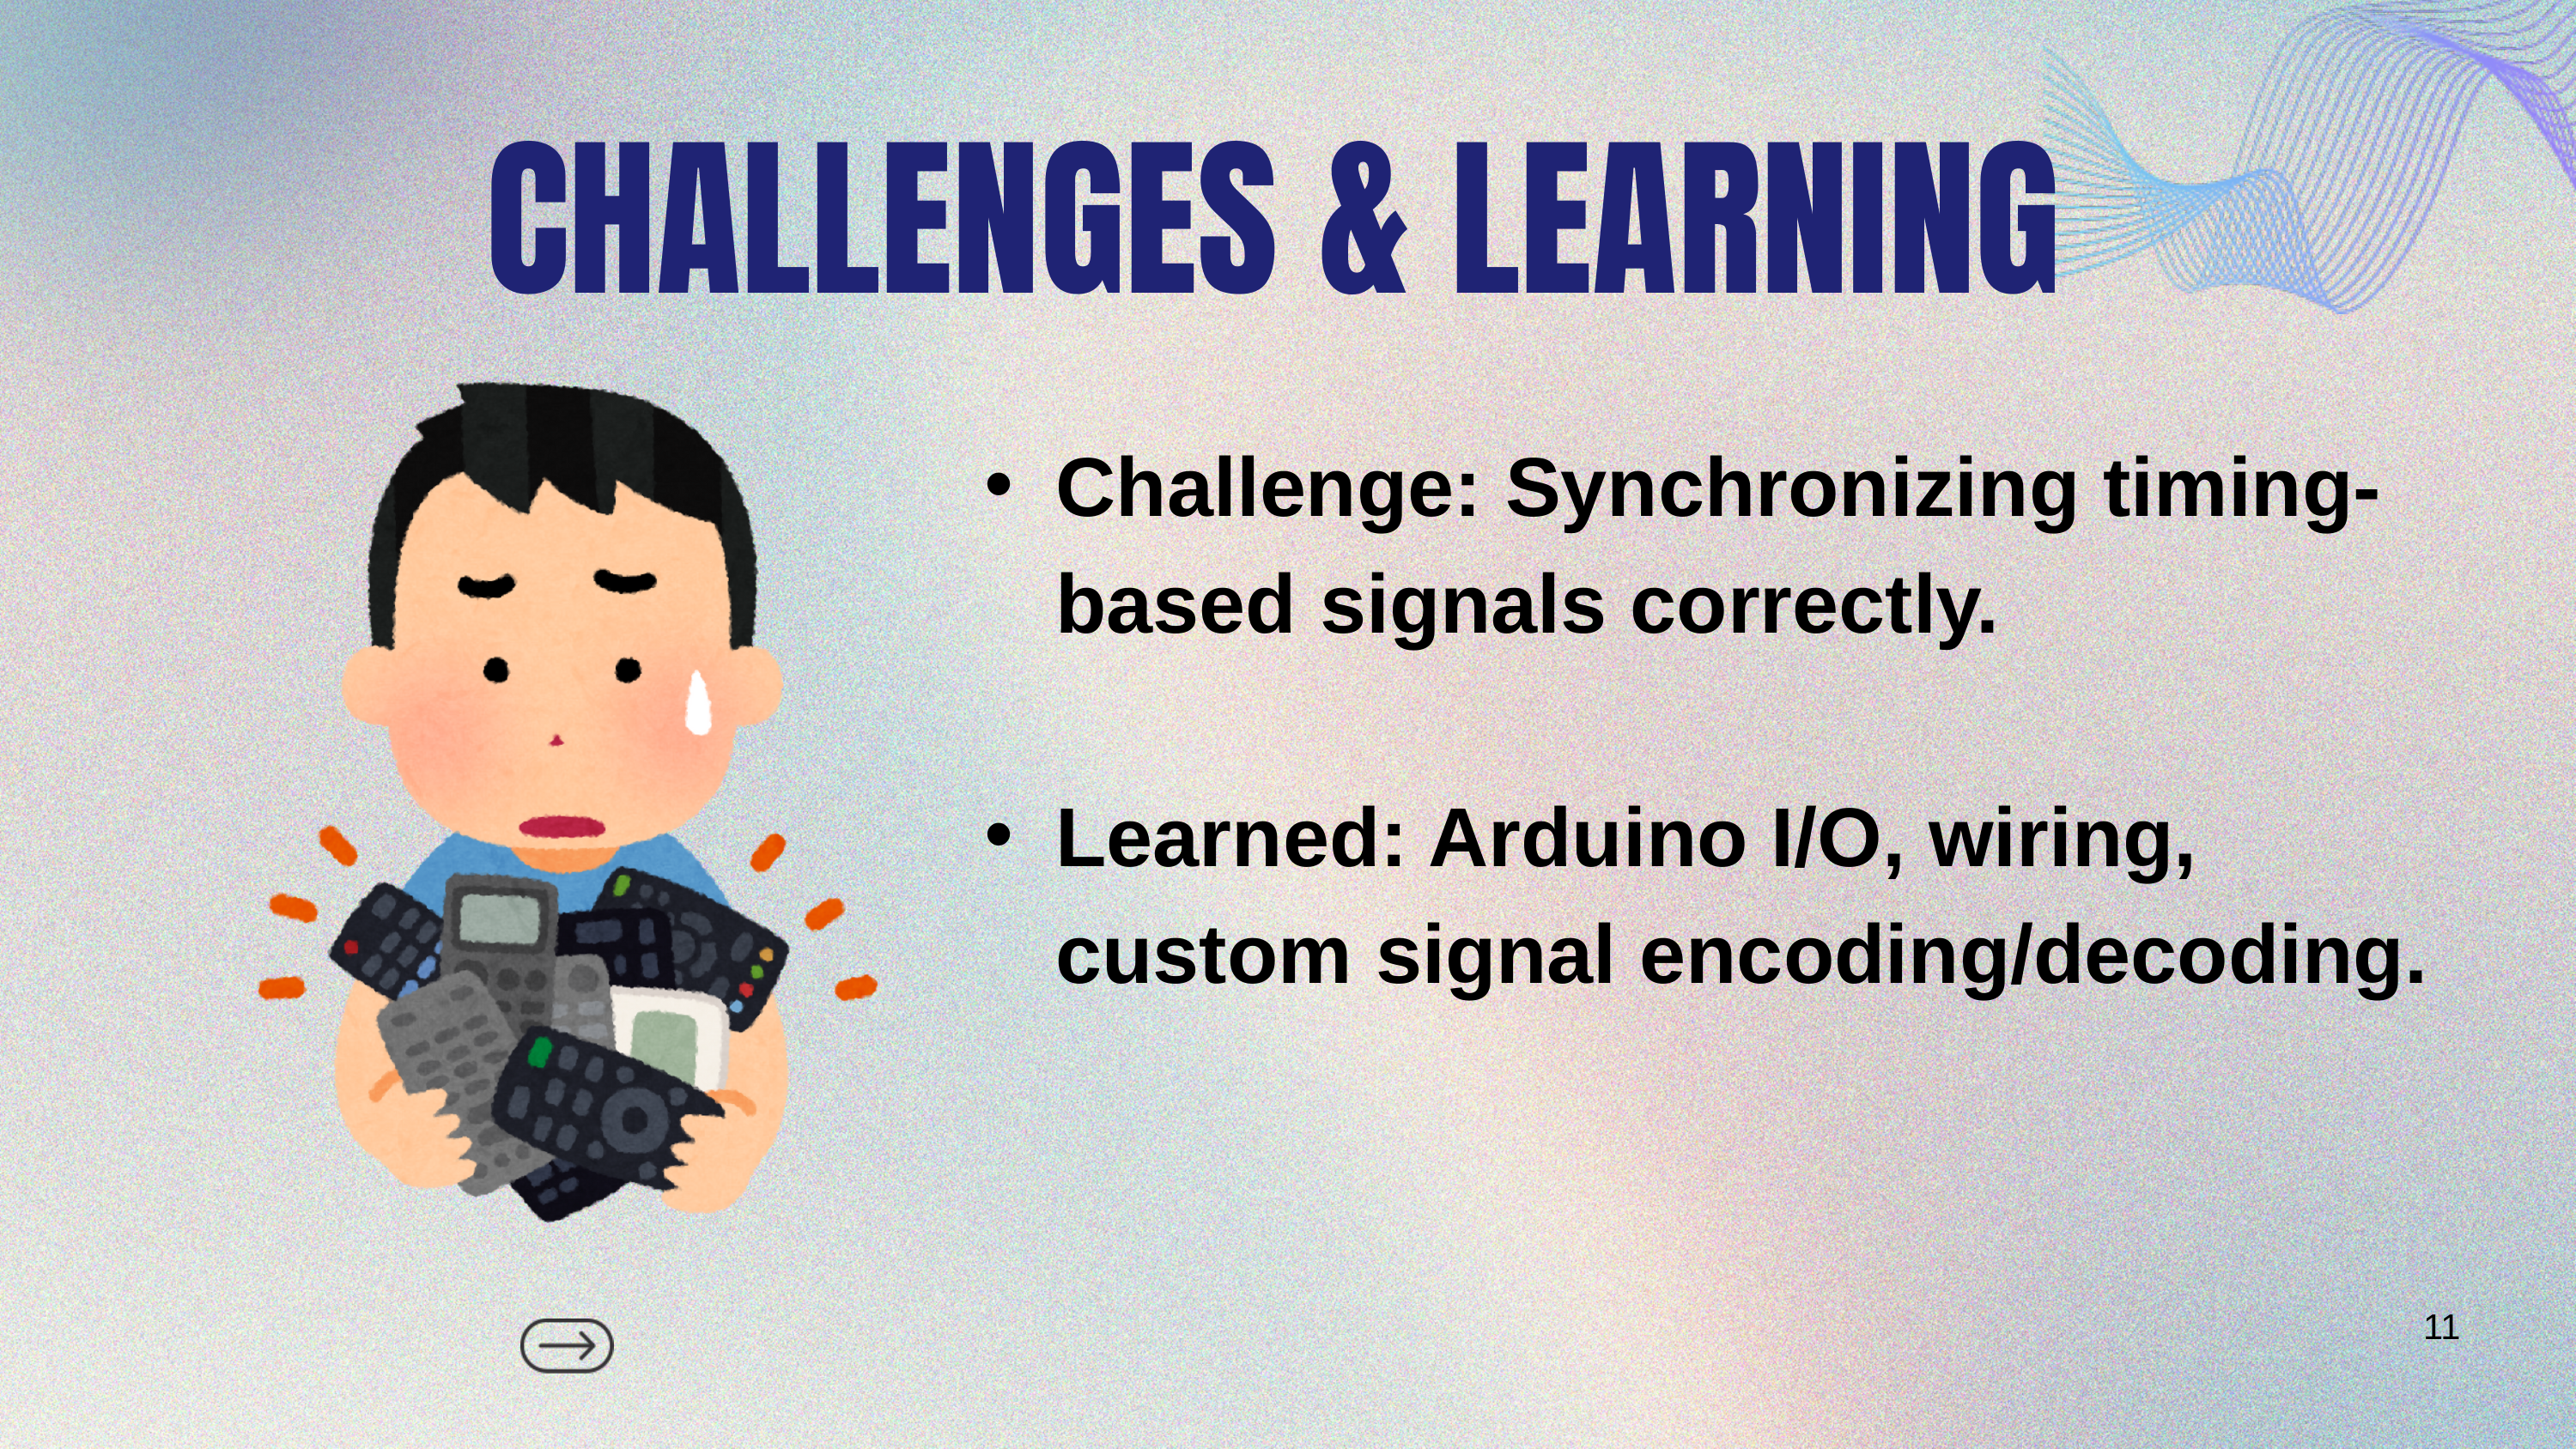

CHALLENGES & LEARNING

Challenge: Synchronizing timing-based signals correctly.

Learned: Arduino I/O, wiring, custom signal encoding/decoding.

11